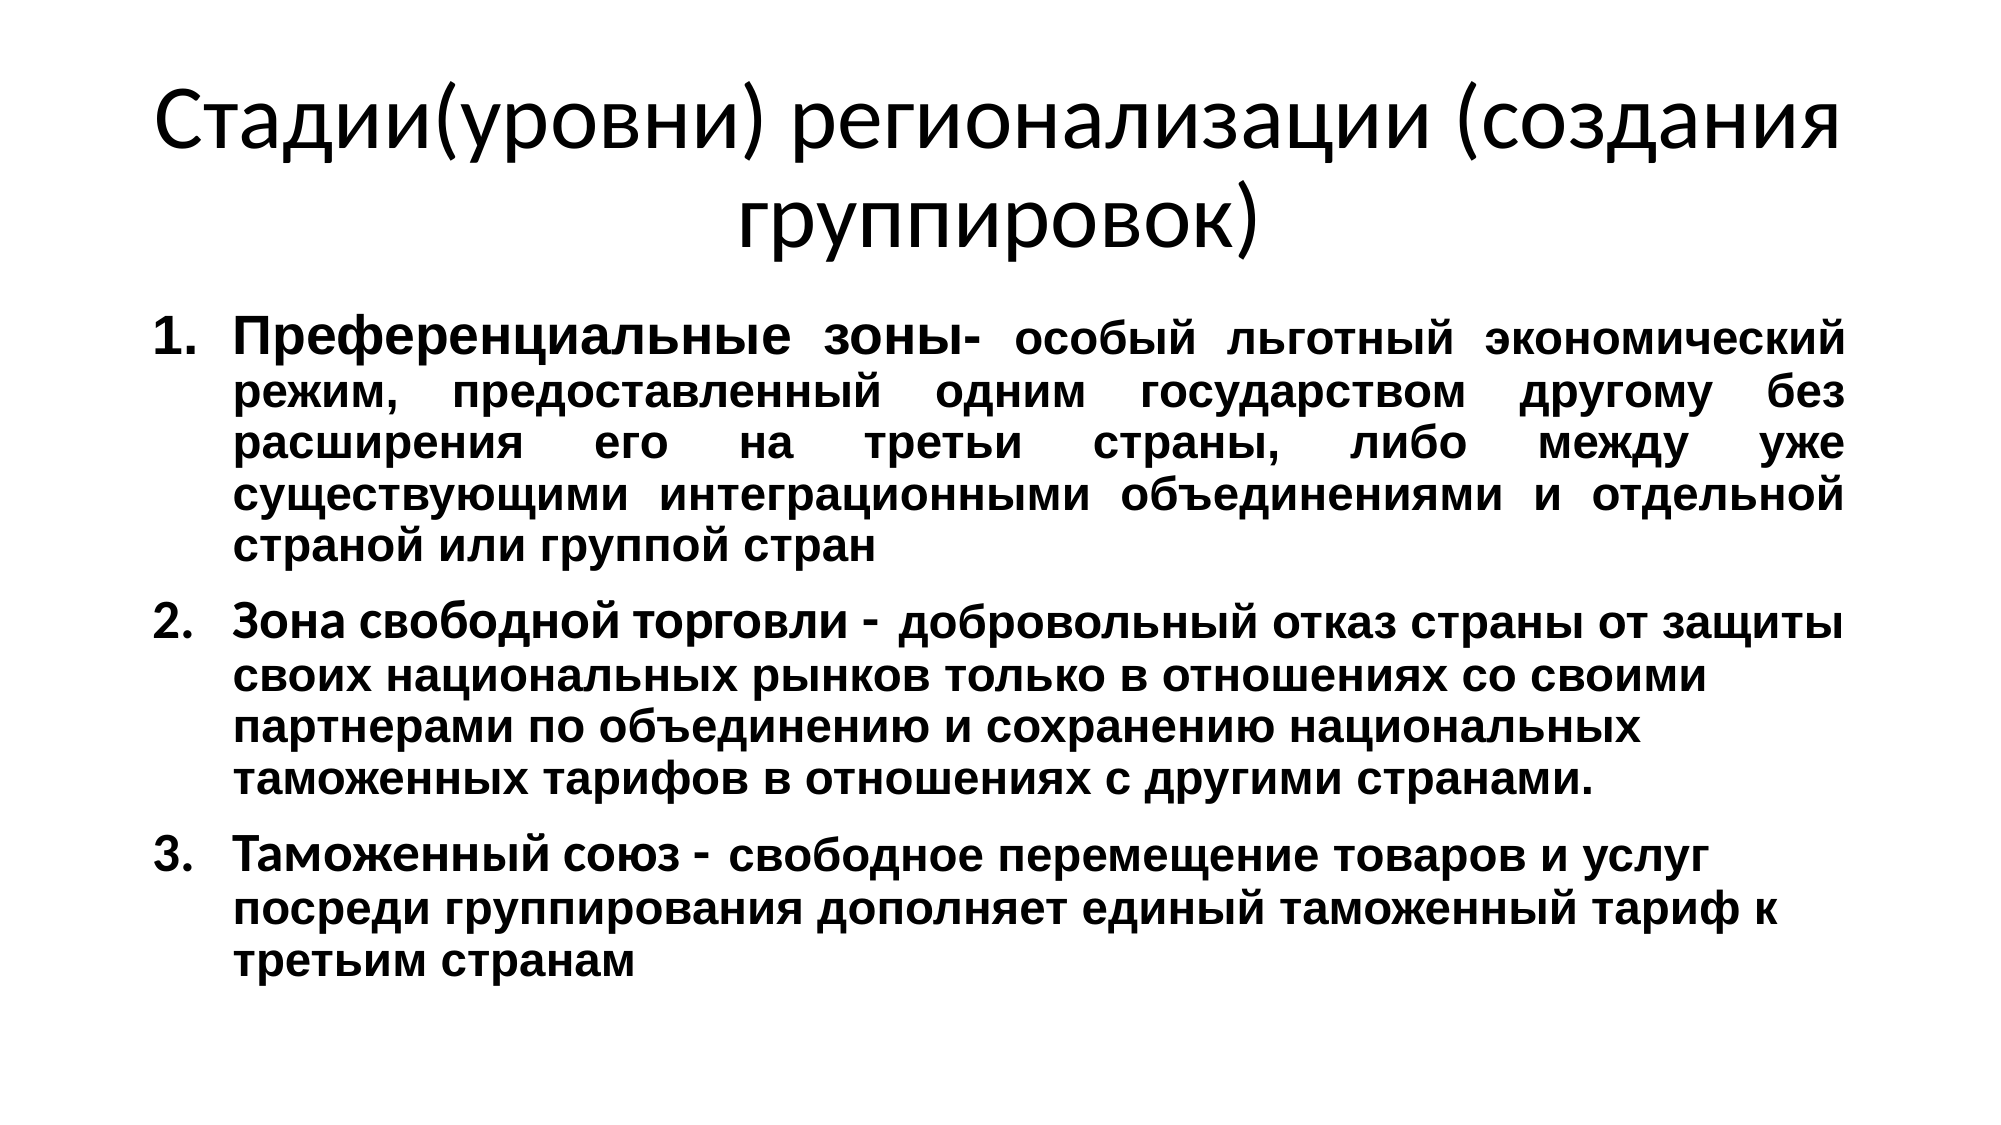

# Стадии(уровни) регионализации (создания группировок)
Преференциальные зоны- особый льготный экономический режим, предоставленный одним государством другому без расширения его на третьи страны, либо между уже существующими интеграционными объединениями и отдельной страной или группой стран
Зона свободной торговли - добровольный отказ страны от защиты своих национальных рынков только в отношениях со своими партнерами по объединению и сохранению национальных таможенных тарифов в отношениях с другими странами.
Таможенный союз - свободное перемещение товаров и услуг посреди группирования дополняет единый таможенный тариф к третьим странам